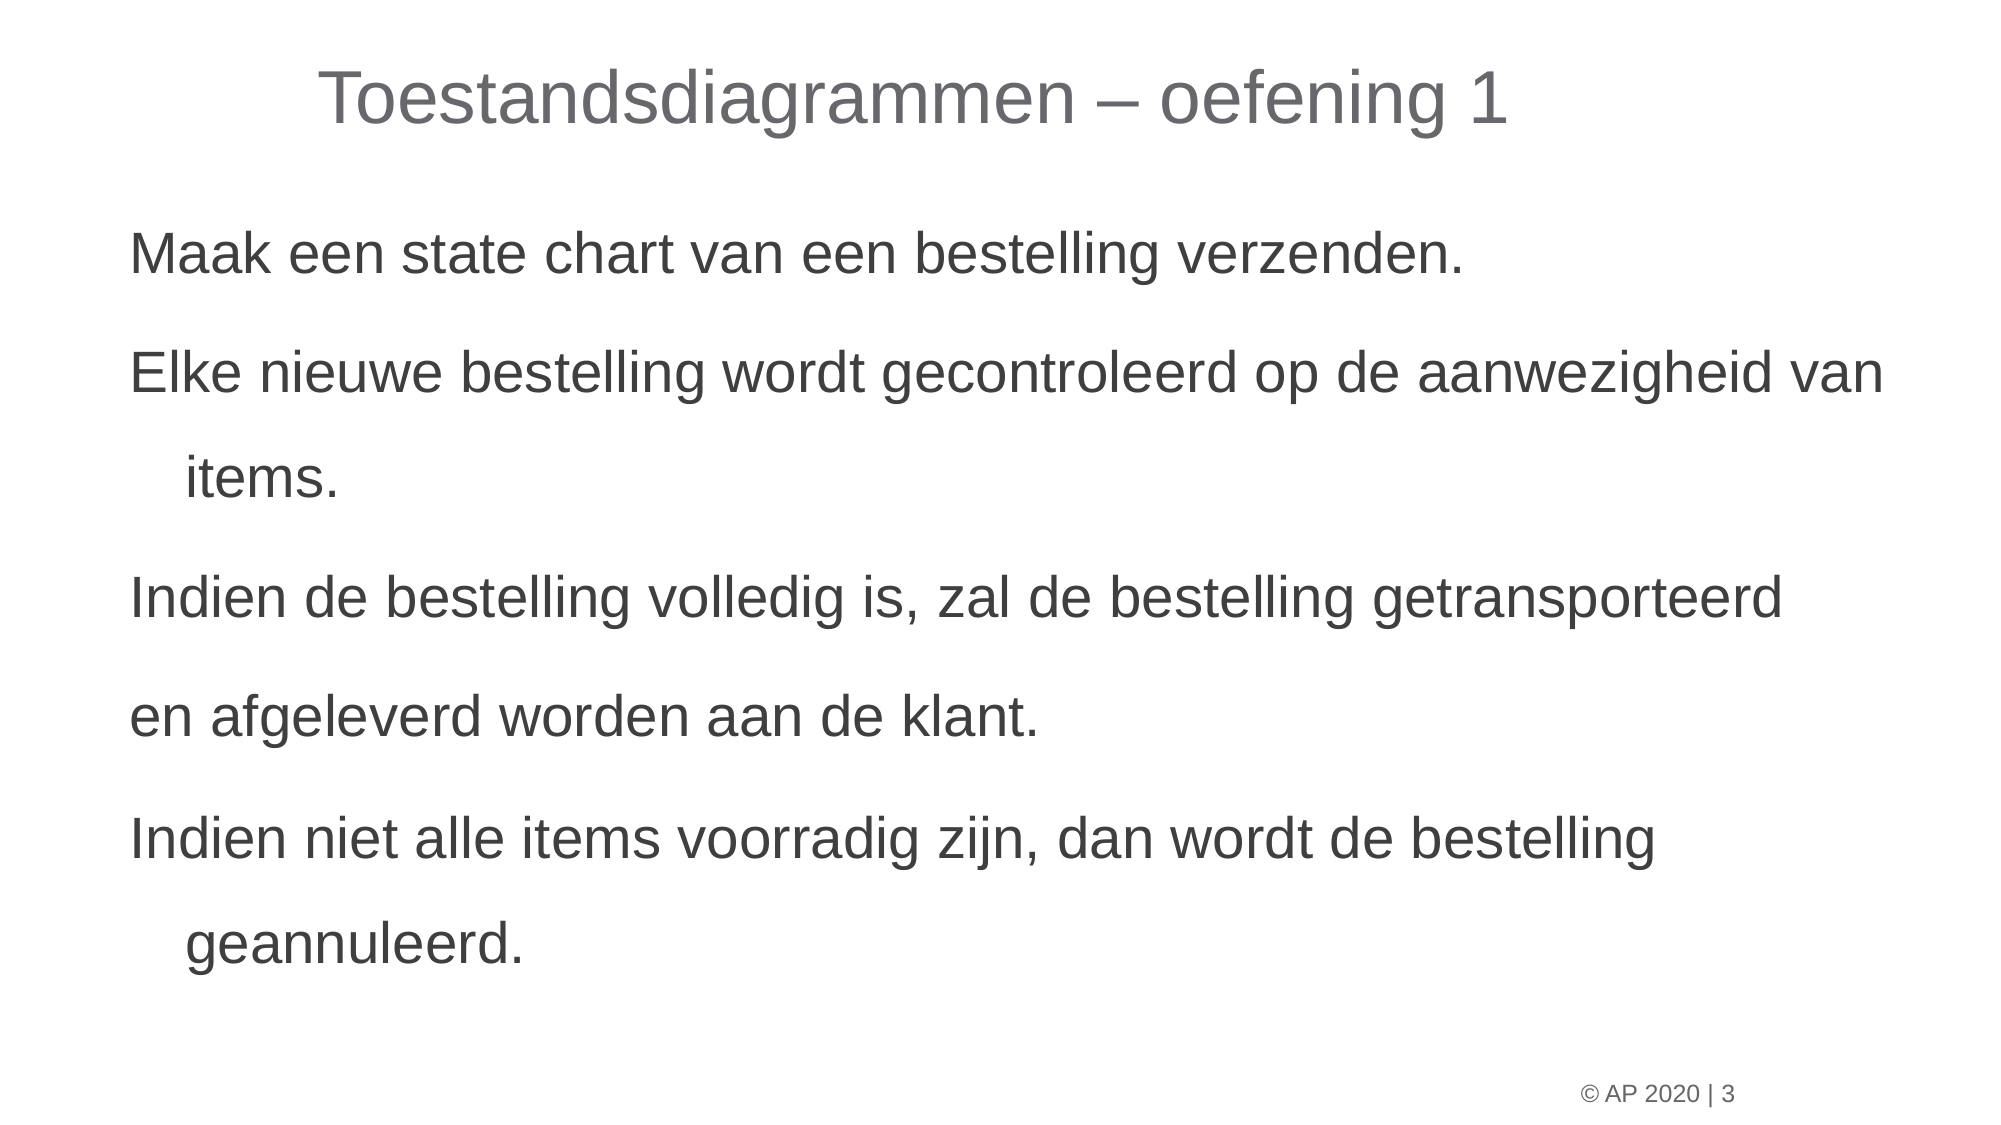

Toestandsdiagrammen – oefening 1
Maak een state chart van een bestelling verzenden.
Elke nieuwe bestelling wordt gecontroleerd op de aanwezigheid van items.
Indien de bestelling volledig is, zal de bestelling getransporteerd
en afgeleverd worden aan de klant.
Indien niet alle items voorradig zijn, dan wordt de bestelling geannuleerd.

© AP 2020 | 3